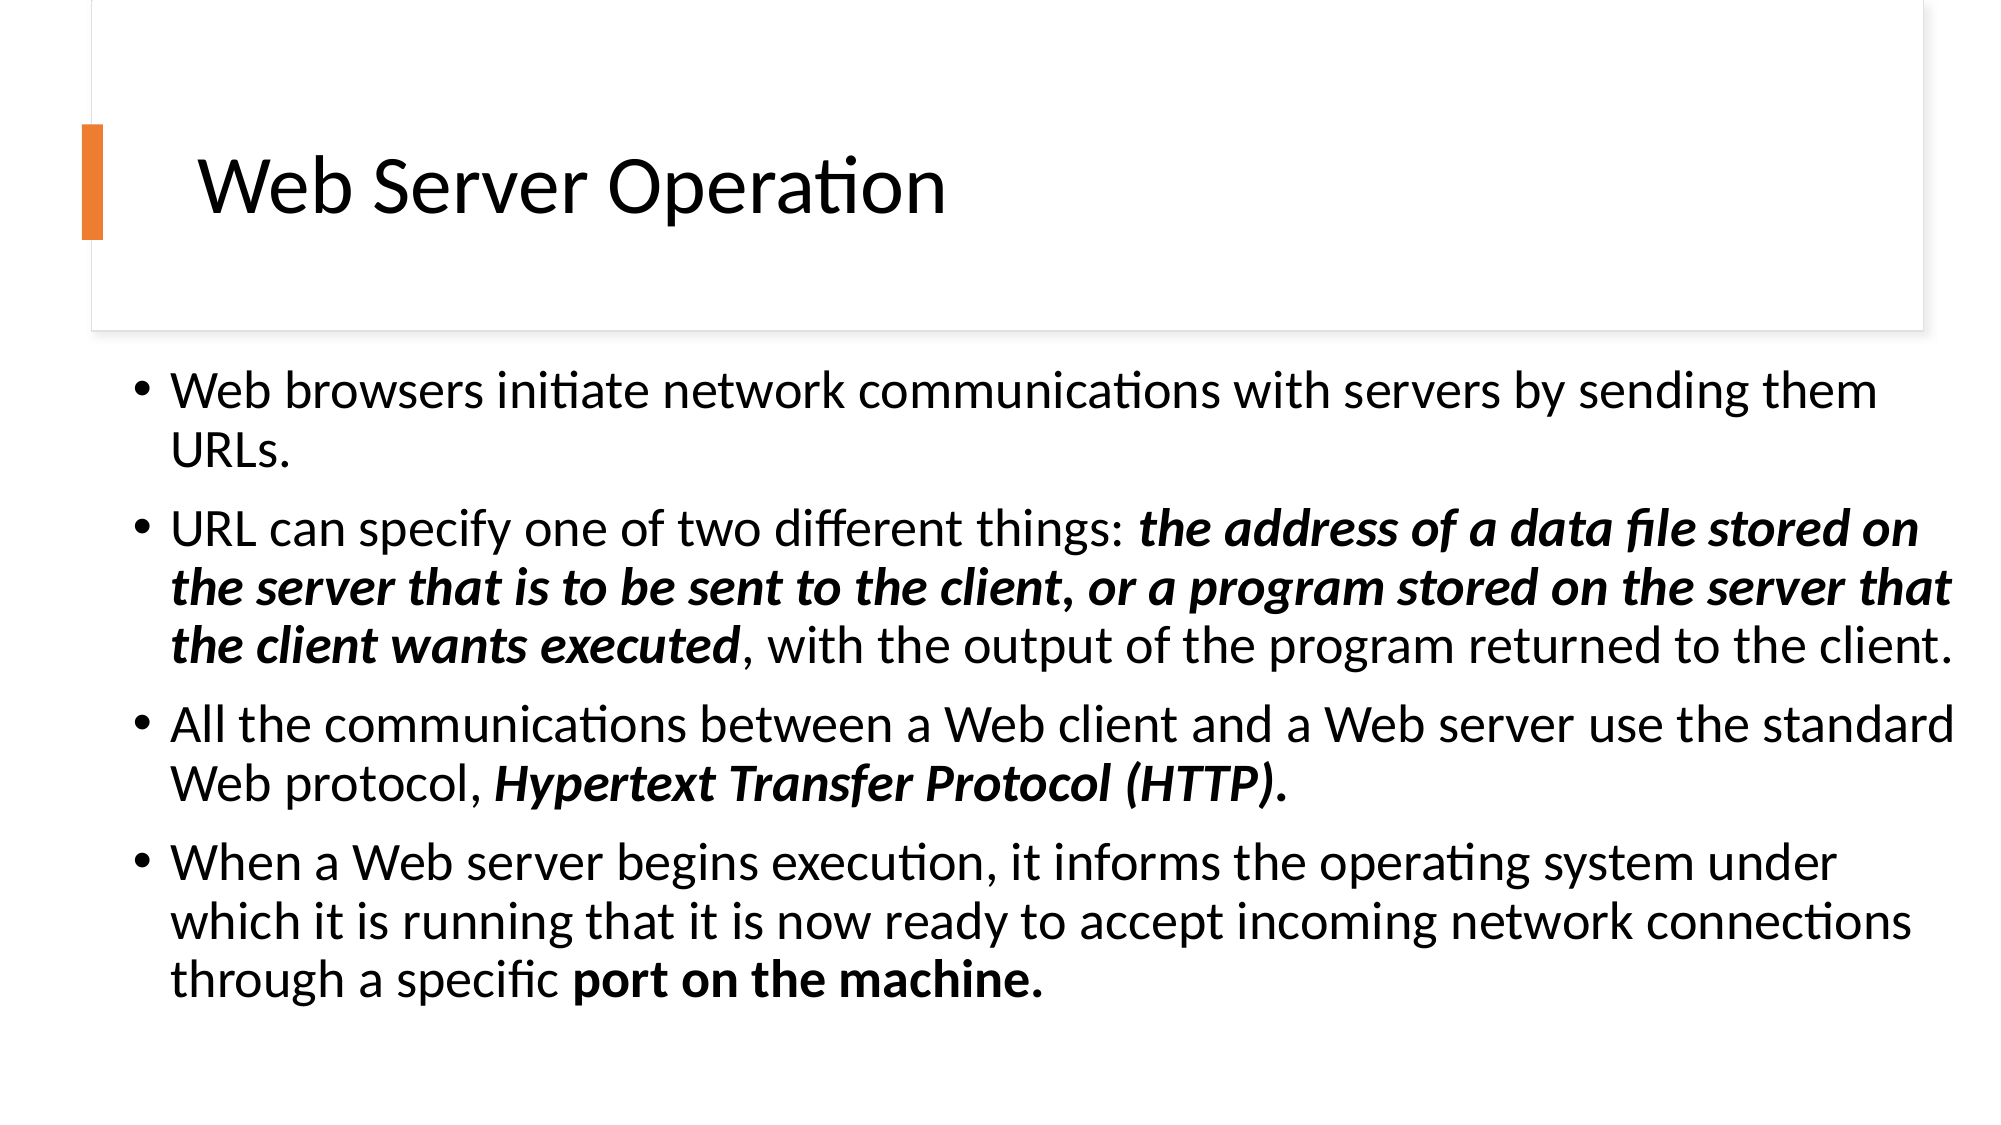

# Web Server Operation

Web browsers initiate network communications with servers by sending them URLs.
URL can specify one of two different things: the address of a data file stored on the server that is to be sent to the client, or a program stored on the server that the client wants executed, with the output of the program returned to the client.
All the communications between a Web client and a Web server use the standard Web protocol, Hypertext Transfer Protocol (HTTP).
When a Web server begins execution, it informs the operating system under which it is running that it is now ready to accept incoming network connections through a specific port on the machine.